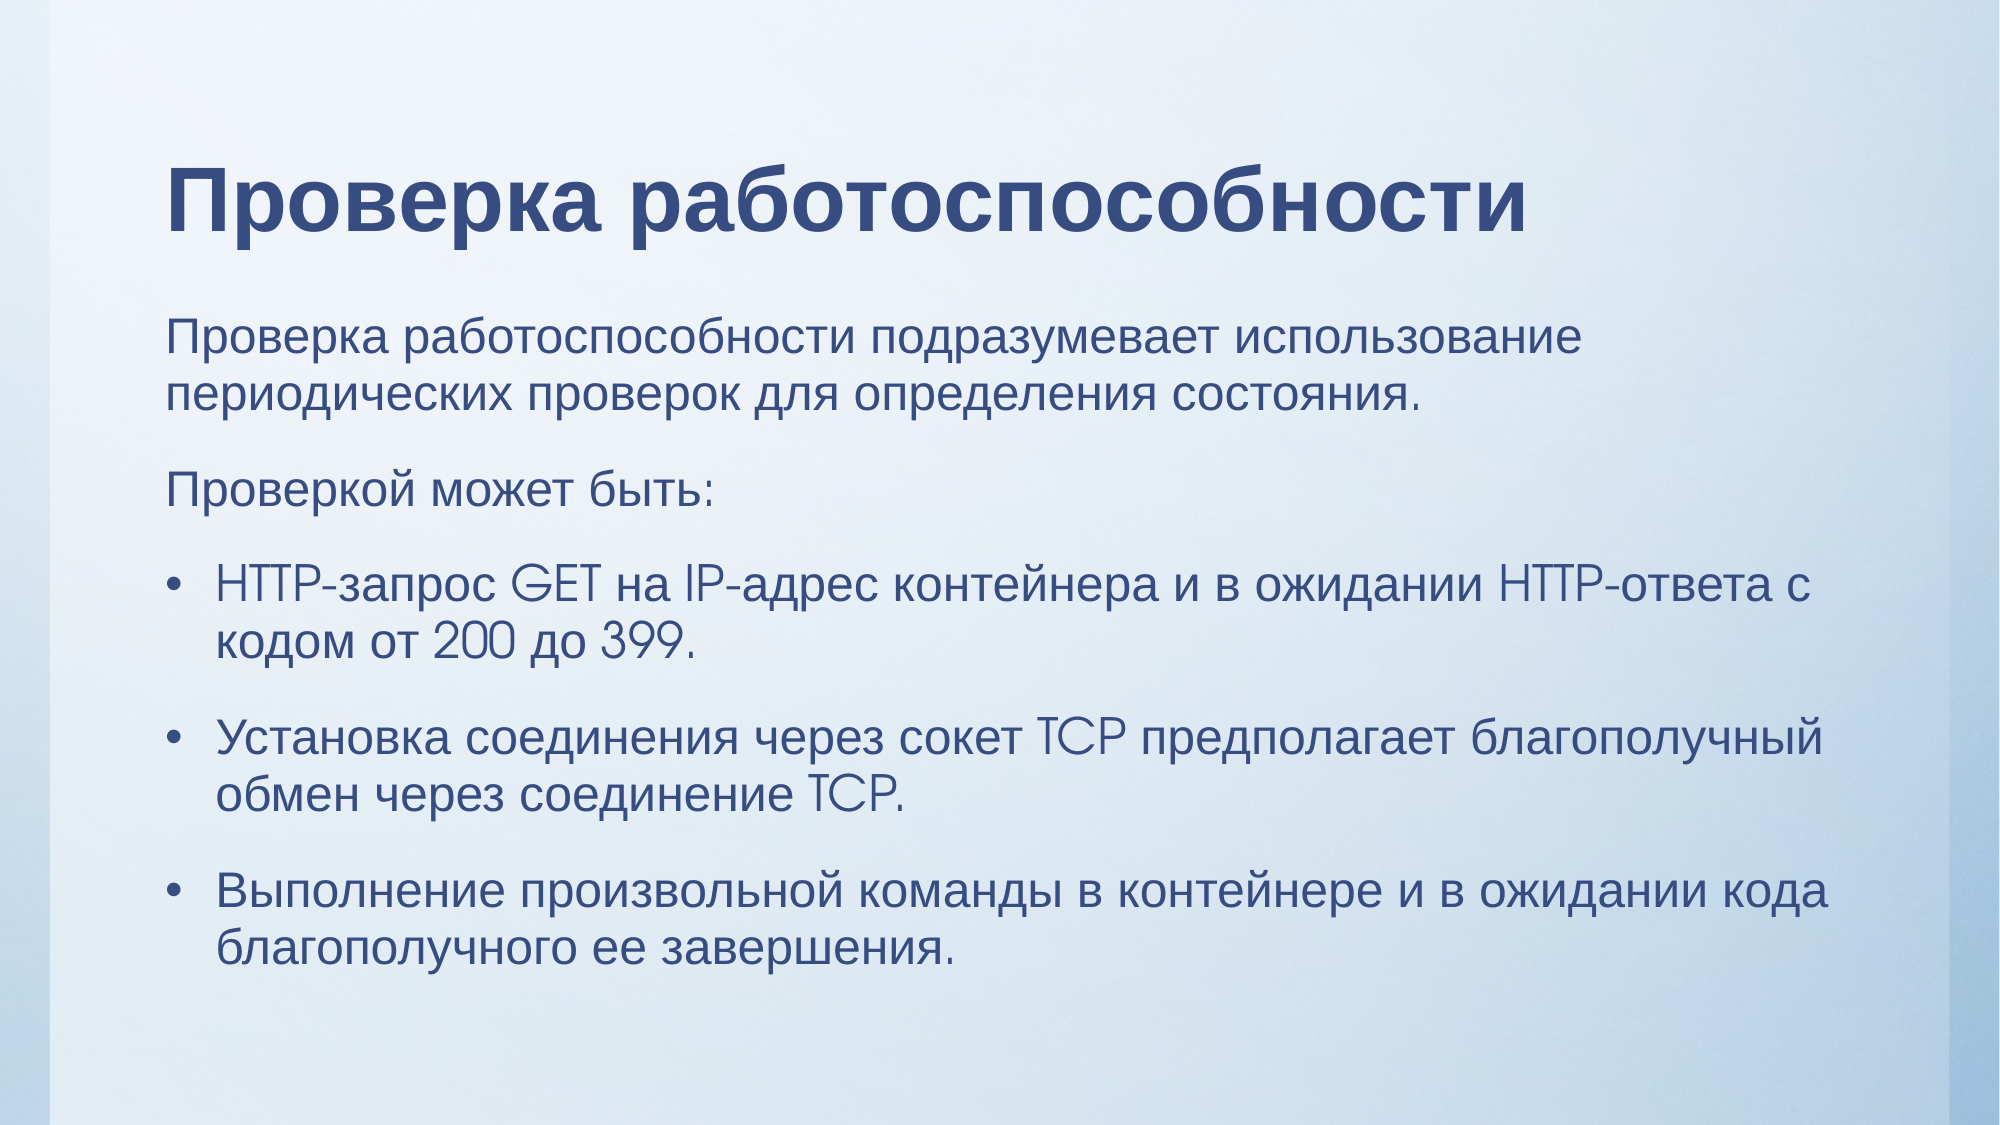

# Проверка работоспособности
Проверка работоспособности подразумевает использование периодических проверок для определения состояния.
Проверкой может быть:
HTTP-запрос GET на IP-адрес контейнера и в ожидании HTTP-ответа с кодом от 200 до 399.
Установка соединения через сокет TCP предполагает благополучный обмен через соединение TCP.
Выполнение произвольной команды в контейнере и в ожидании кода благополучного ее завершения.